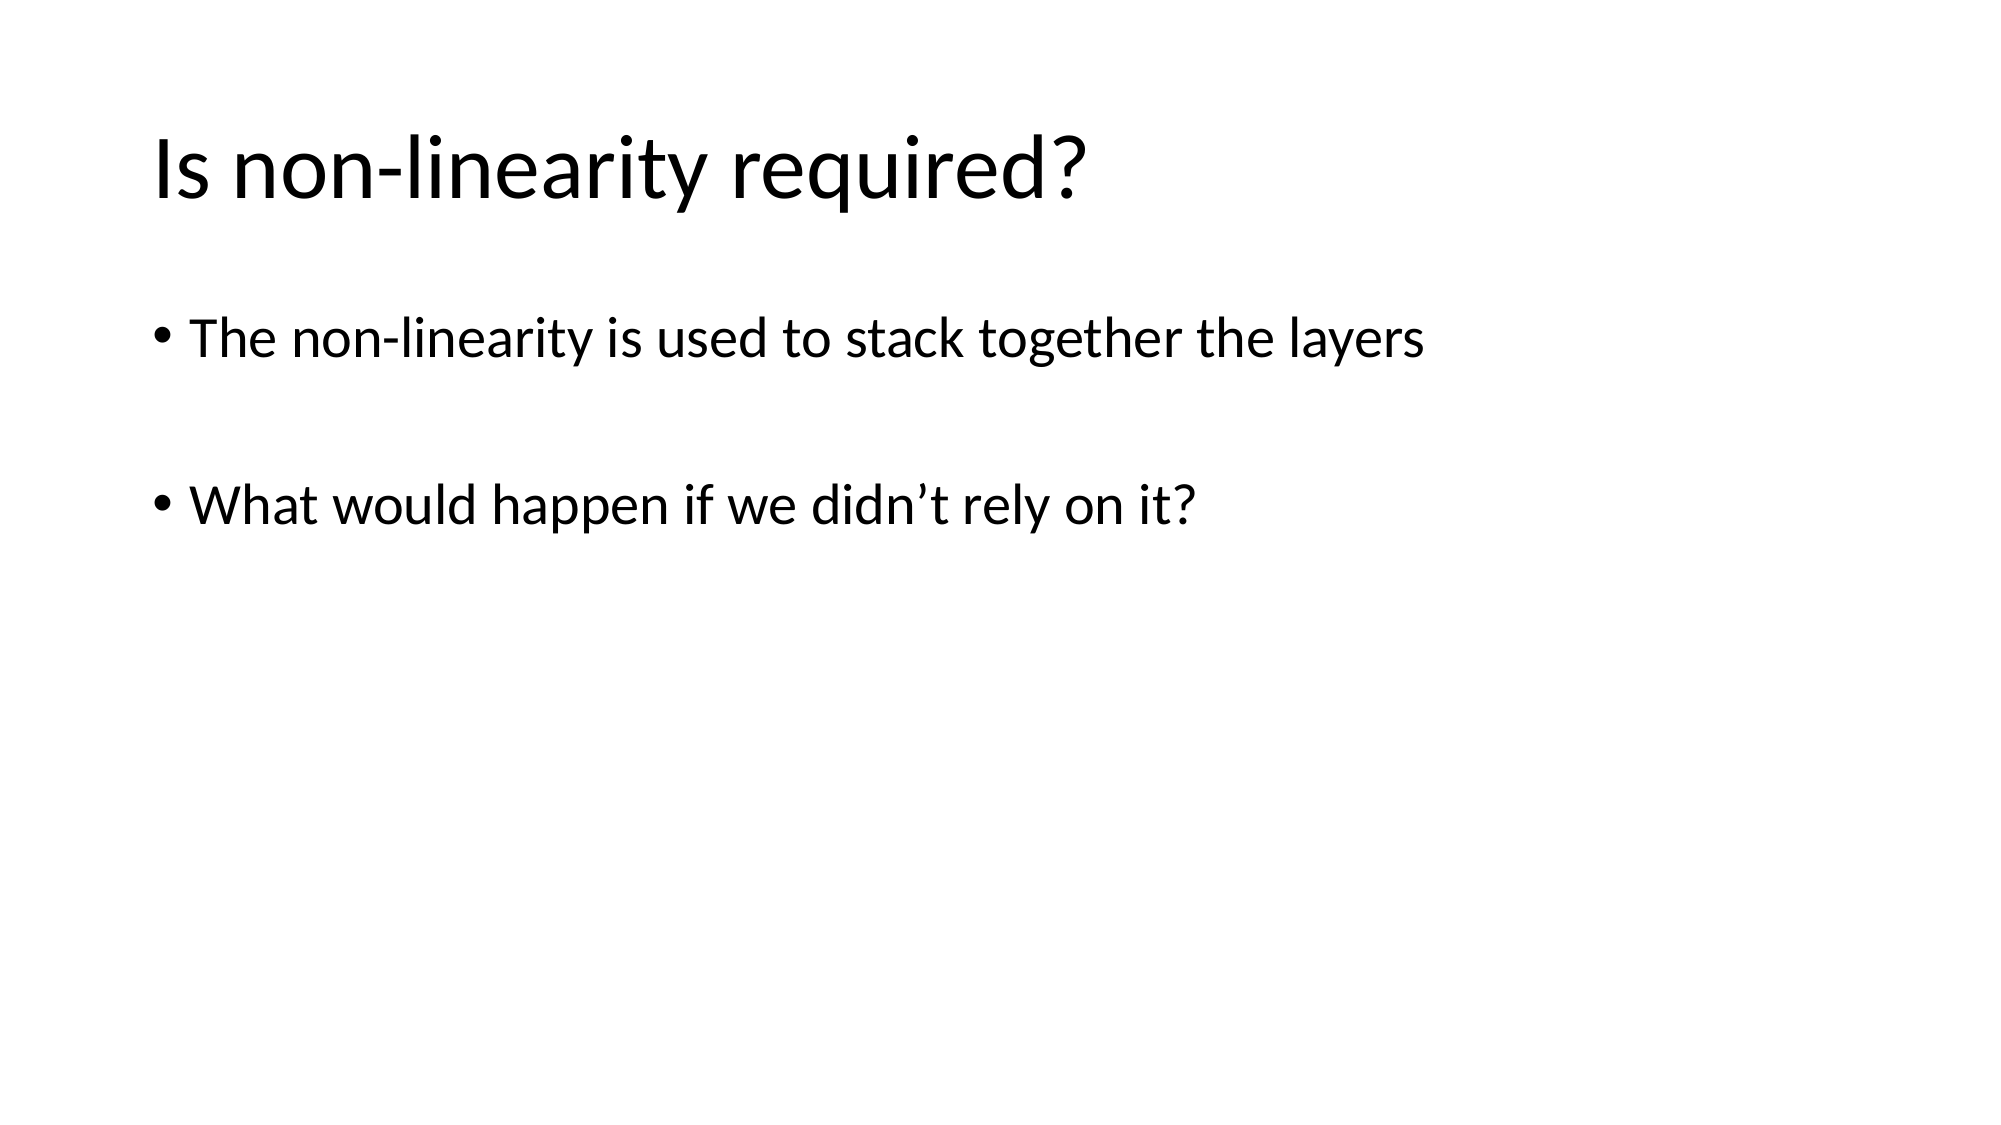

# Is non-linearity required?
The non-linearity is used to stack together the layers

What would happen if we didn’t rely on it?